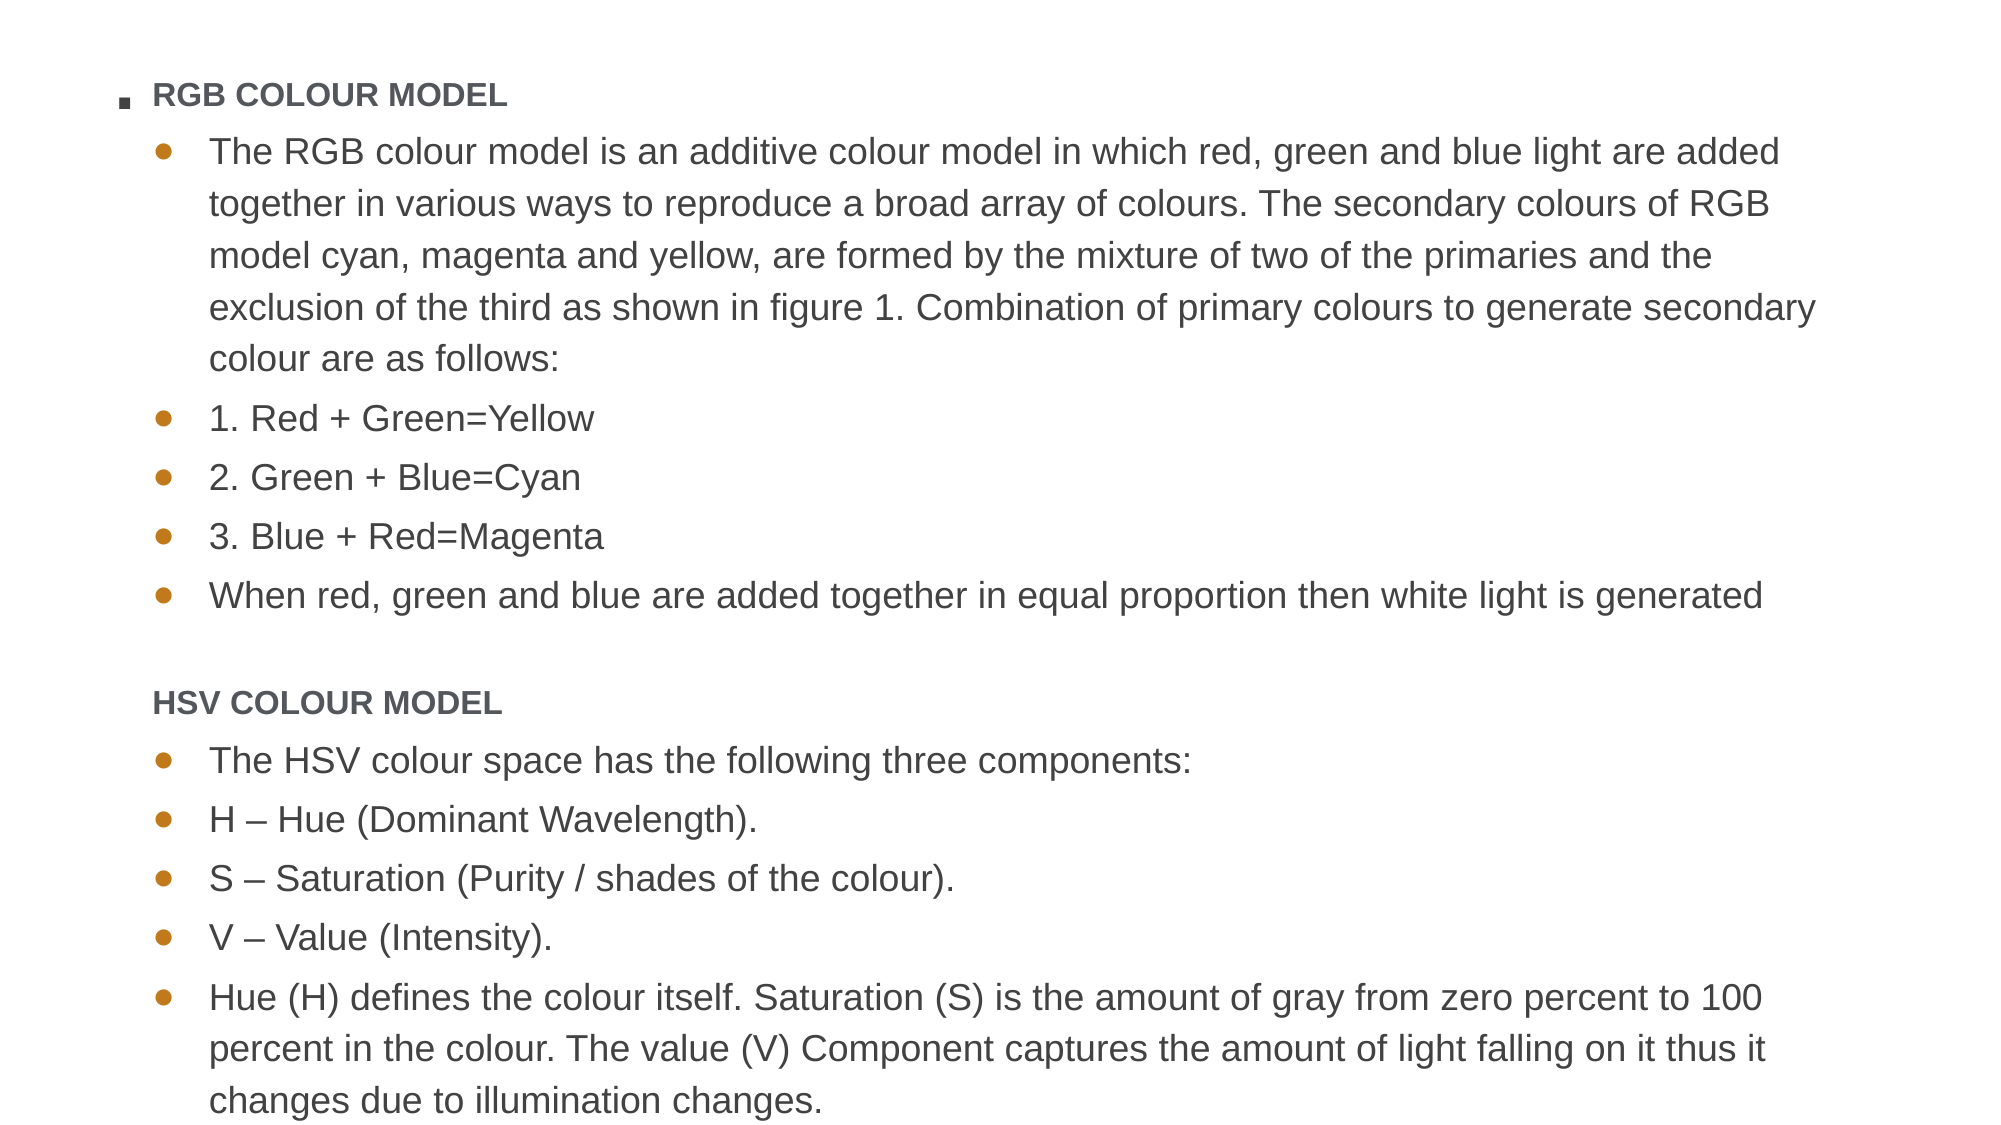

# .
RGB COLOUR MODEL
The RGB colour model is an additive colour model in which red, green and blue light are added together in various ways to reproduce a broad array of colours. The secondary colours of RGB model cyan, magenta and yellow, are formed by the mixture of two of the primaries and the exclusion of the third as shown in figure 1. Combination of primary colours to generate secondary colour are as follows:
1. Red + Green=Yellow
2. Green + Blue=Cyan
3. Blue + Red=Magenta
When red, green and blue are added together in equal proportion then white light is generated

HSV COLOUR MODEL
The HSV colour space has the following three components:
H – Hue (Dominant Wavelength).
S – Saturation (Purity / shades of the colour).
V – Value (Intensity).
Hue (H) defines the colour itself. Saturation (S) is the amount of gray from zero percent to 100 percent in the colour. The value (V) Component captures the amount of light falling on it thus it changes due to illumination changes.